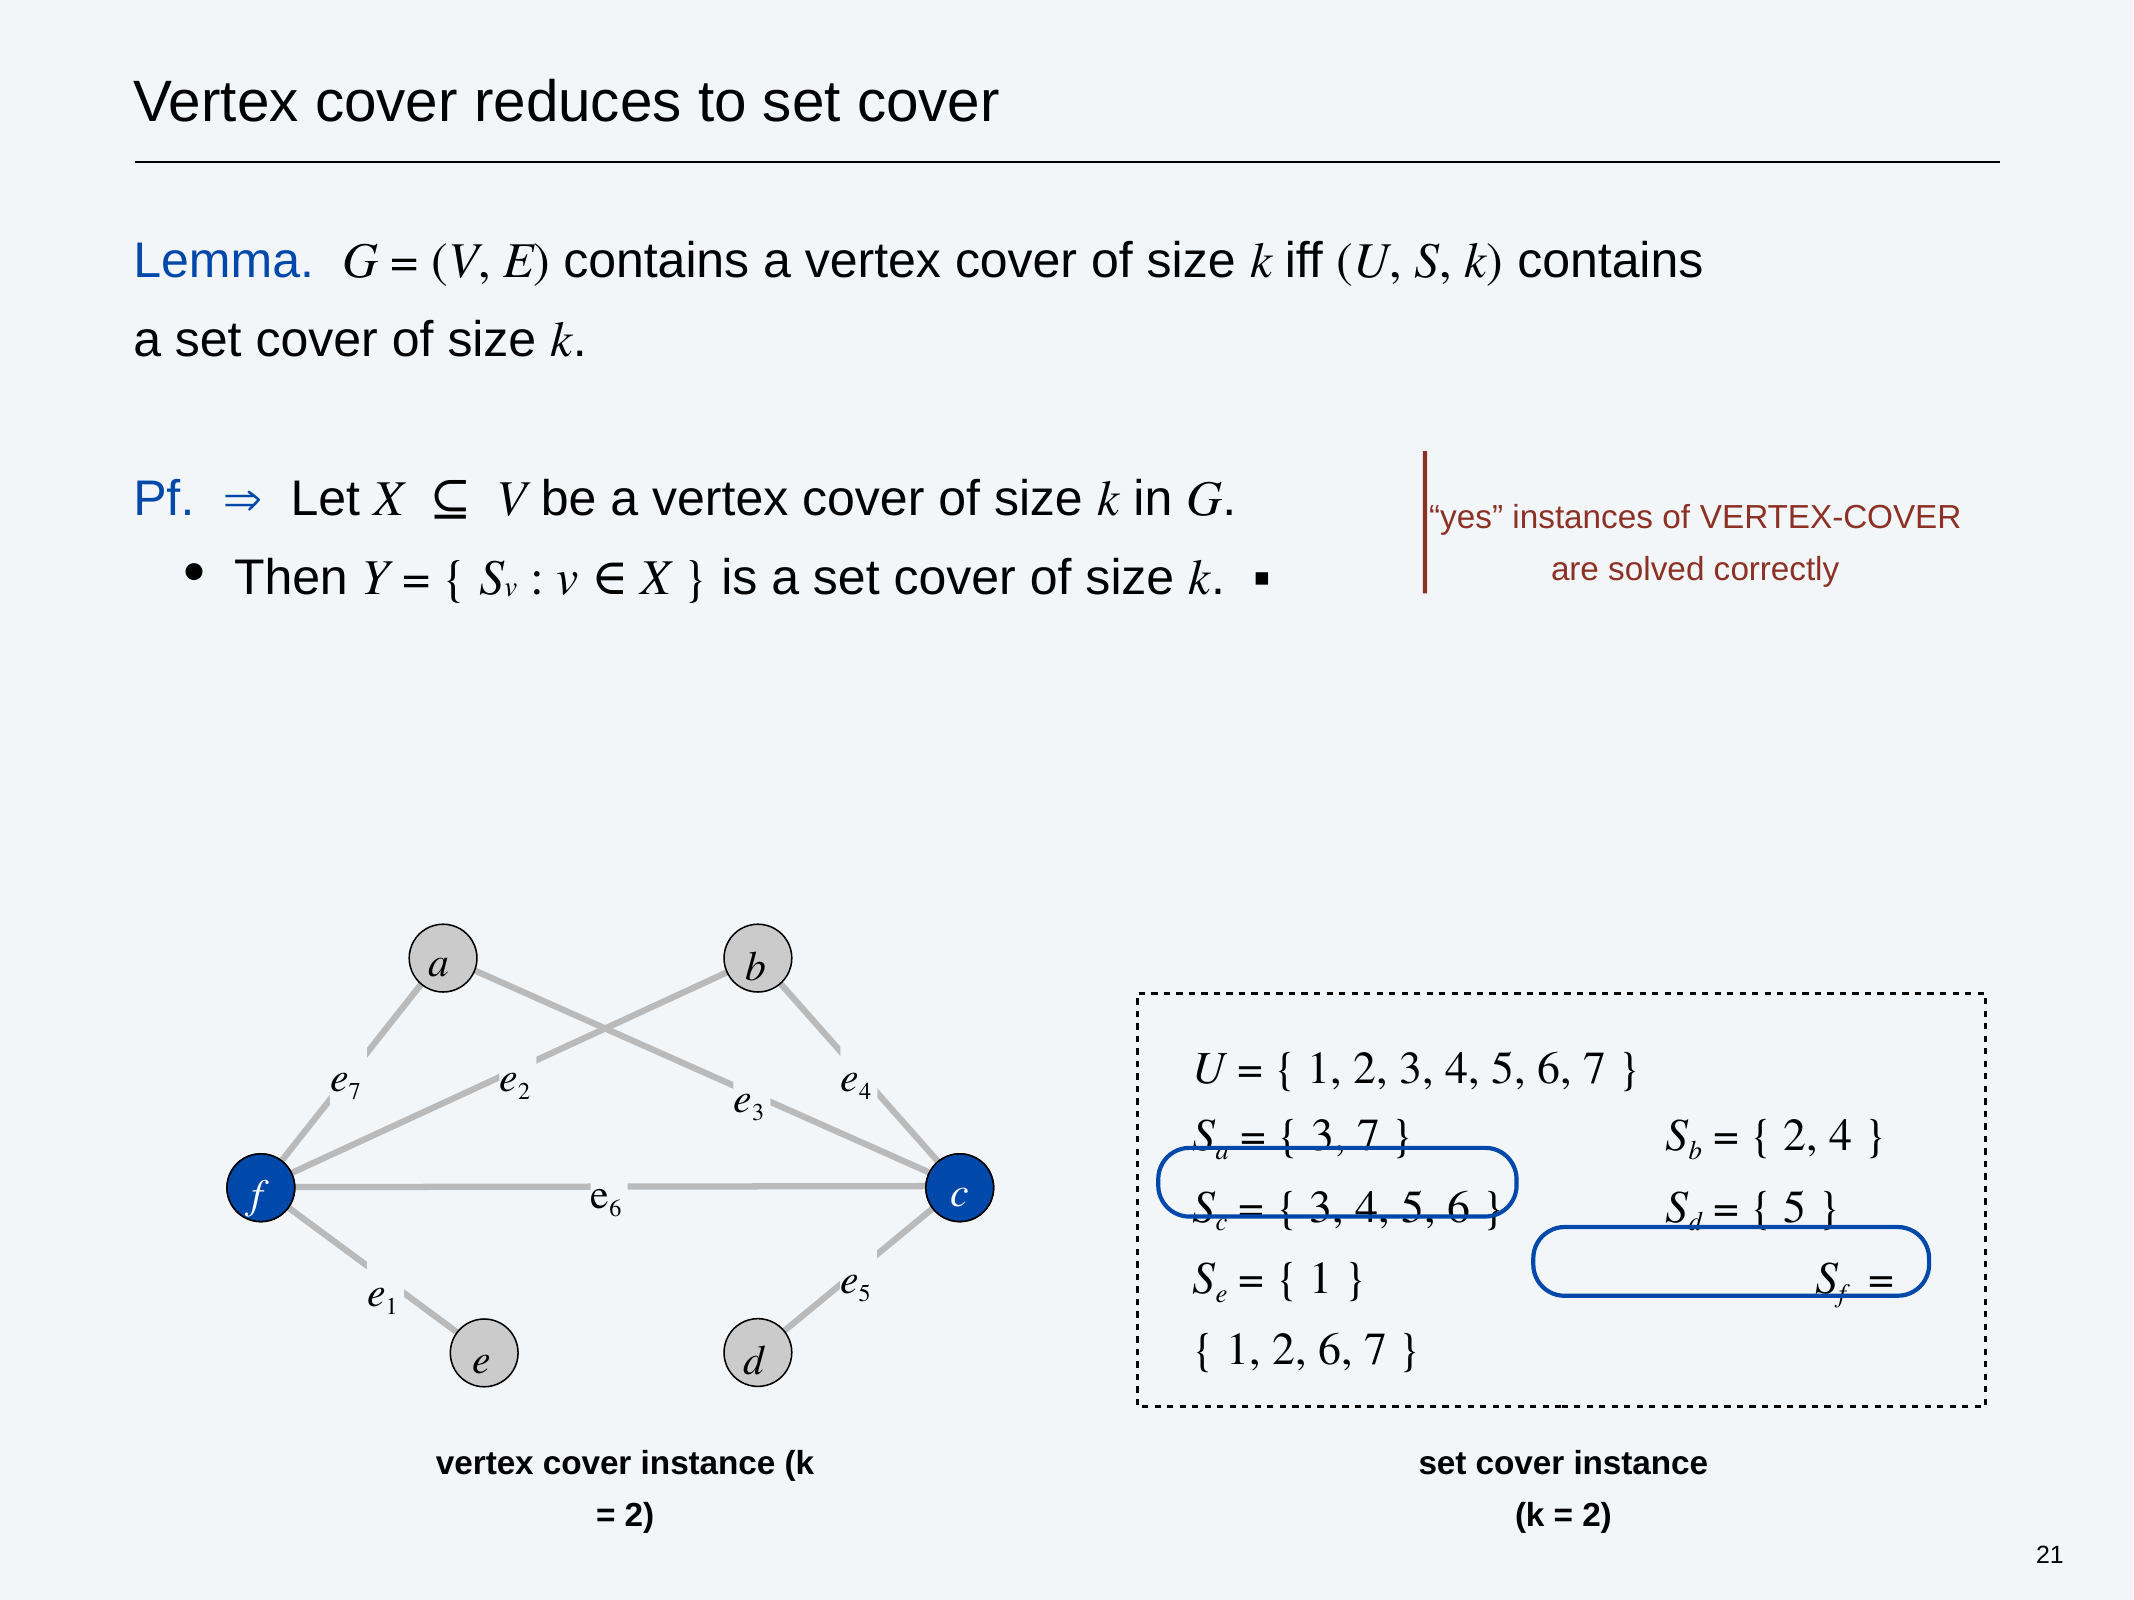

# Vertex cover reduces to set cover

Lemma.  G = (V, E) contains a vertex cover of size k iff (U, S, k) contains
a set cover of size k.
Pf.  ⇒  Let X  ⊆  V be a vertex cover of size k in G.
Then Y = { Sv : v ∈ X } is a set cover of size k.  ▪

“yes” instances of Vertex-Cover
are solved correctly
a

b

e7
e4
e2
e3
c
f

e6

e5
e1
e

d
vertex cover instance (k = 2)
U = { 1, 2, 3, 4, 5, 6, 7 }
Sa = { 3, 7 } 		  Sb = { 2, 4 }
Sc = { 3, 4, 5, 6 }	  Sd = { 5 }
Se = { 1 }			  Sf  =  { 1, 2, 6, 7 }
set cover instance
(k = 2)

c

f
f

21